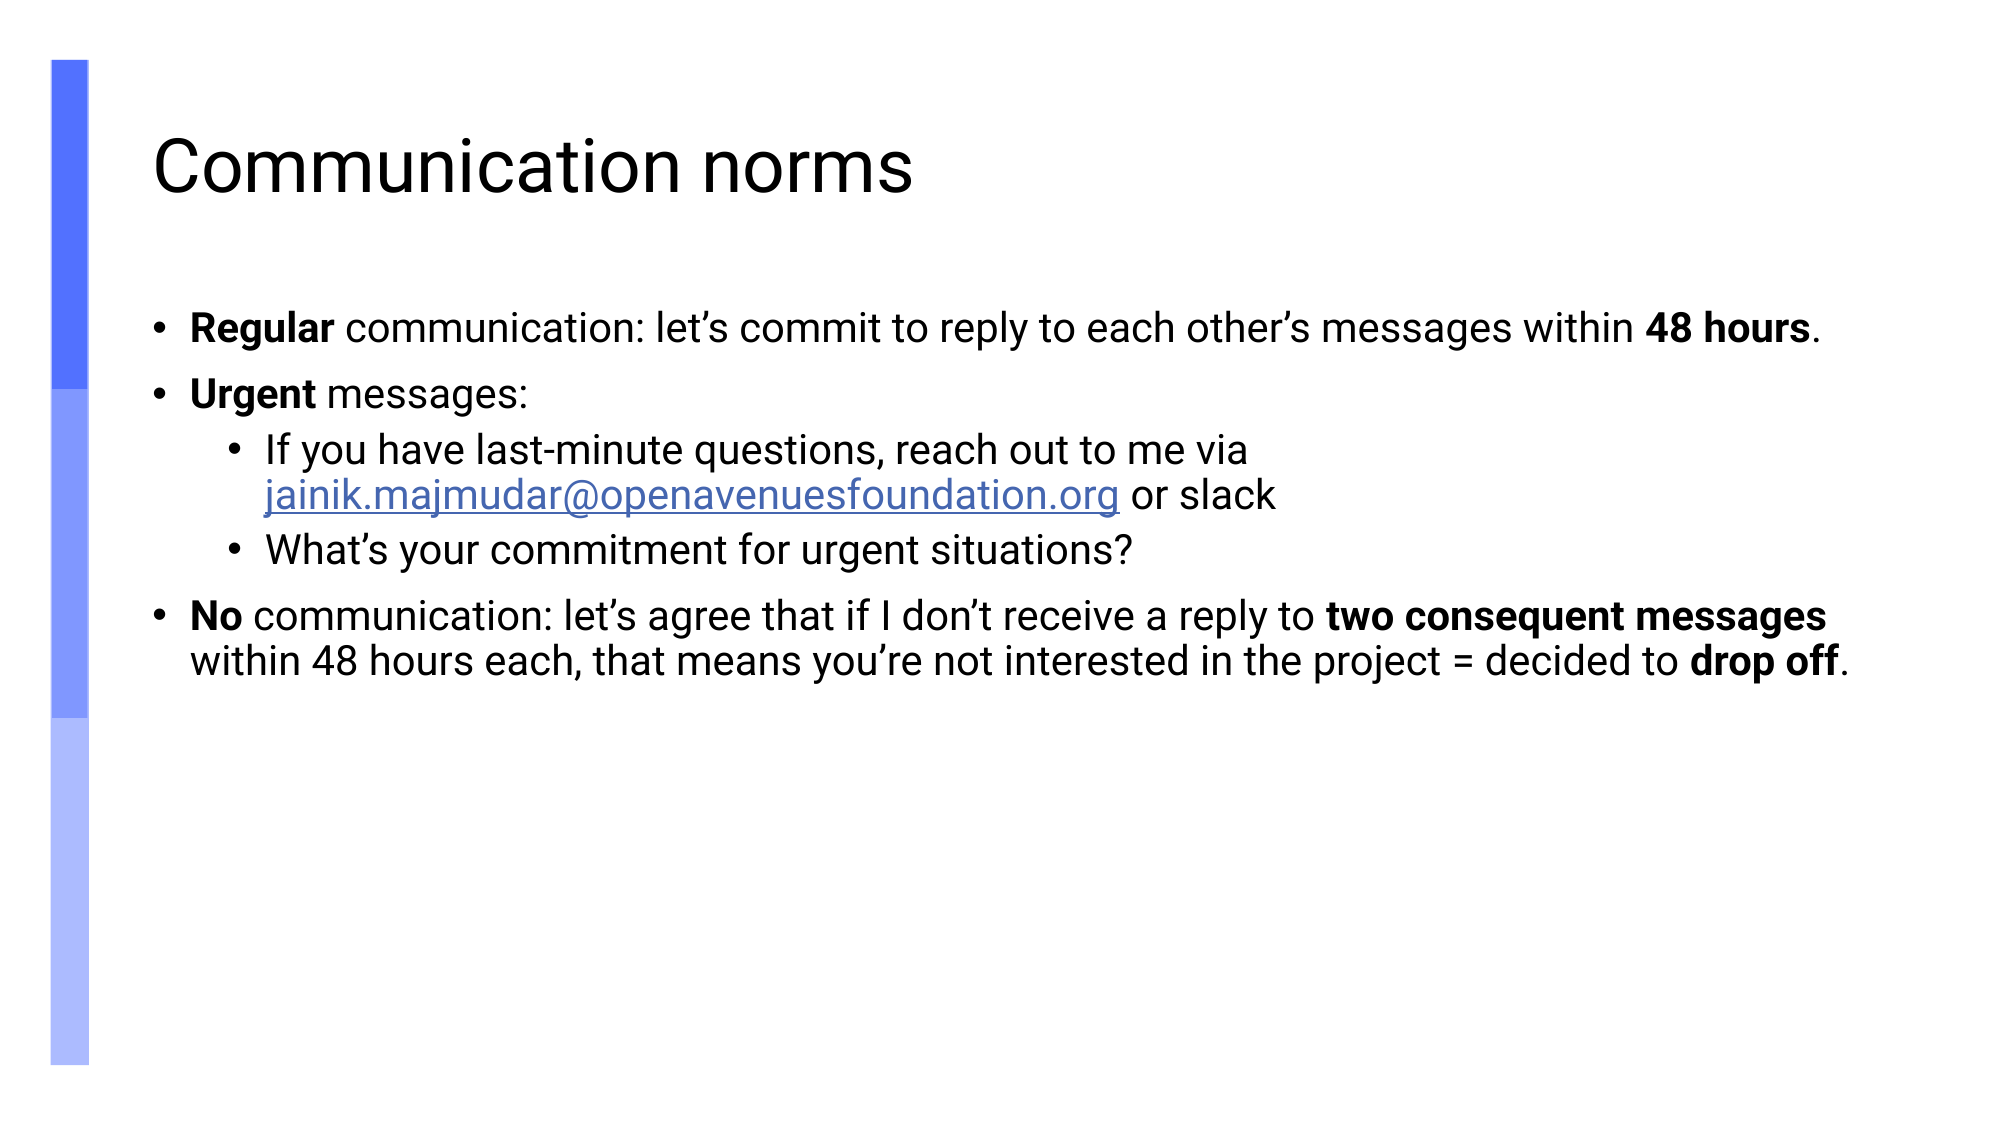

# Communication norms
Regular communication: let’s commit to reply to each other’s messages within 48 hours.
Urgent messages:
If you have last-minute questions, reach out to me via jainik.majmudar@openavenuesfoundation.org or slack
What’s your commitment for urgent situations?
No communication: let’s agree that if I don’t receive a reply to two consequent messages within 48 hours each, that means you’re not interested in the project = decided to drop off.